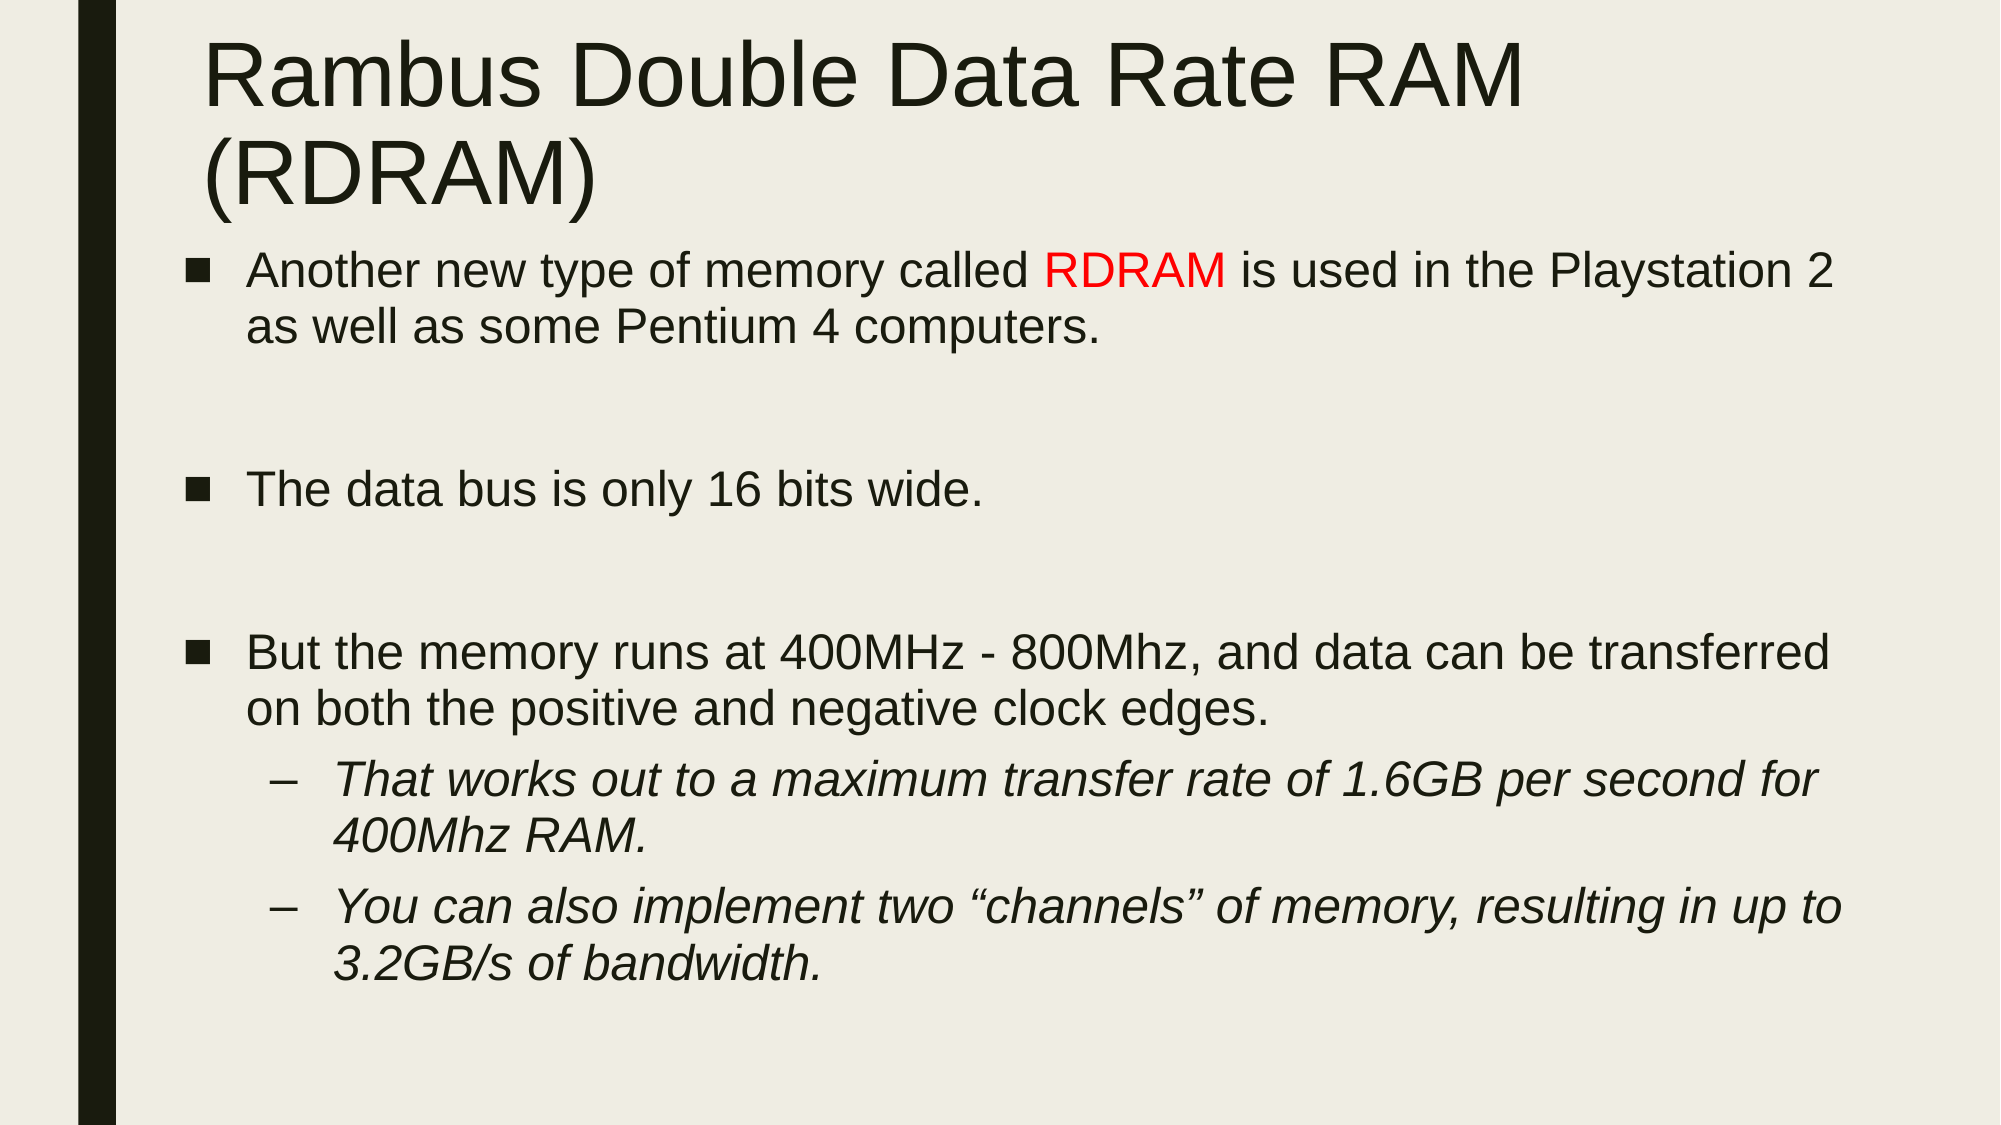

# Rambus Double Data Rate RAM (RDRAM)
Another new type of memory called RDRAM is used in the Playstation 2 as well as some Pentium 4 computers.

The data bus is only 16 bits wide.

But the memory runs at 400MHz - 800Mhz, and data can be transferred on both the positive and negative clock edges.
That works out to a maximum transfer rate of 1.6GB per second for 400Mhz RAM.
You can also implement two “channels” of memory, resulting in up to 3.2GB/s of bandwidth.